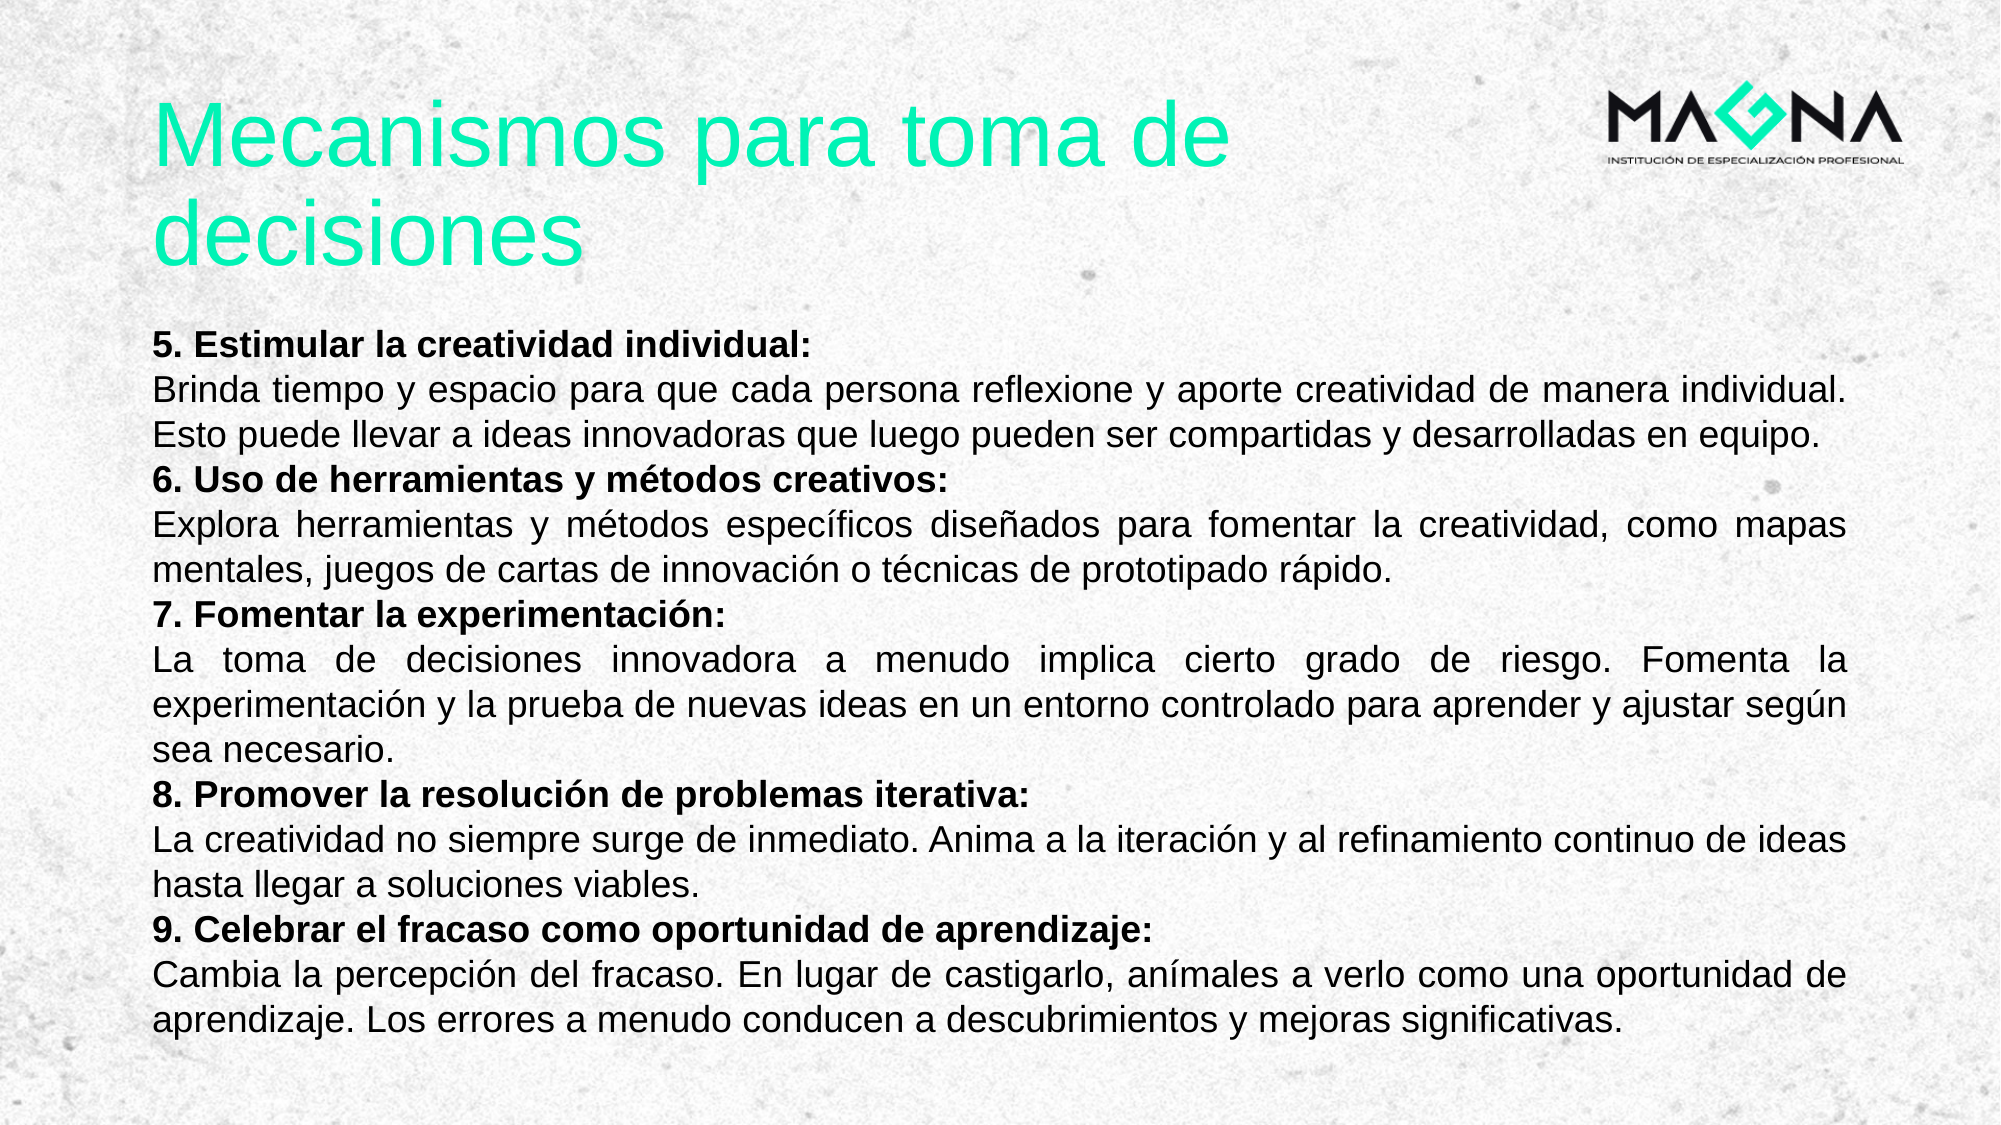

# Mecanismos para toma de decisiones
5. Estimular la creatividad individual:
Brinda tiempo y espacio para que cada persona reflexione y aporte creatividad de manera individual. Esto puede llevar a ideas innovadoras que luego pueden ser compartidas y desarrolladas en equipo.
6. Uso de herramientas y métodos creativos:
Explora herramientas y métodos específicos diseñados para fomentar la creatividad, como mapas mentales, juegos de cartas de innovación o técnicas de prototipado rápido.
7. Fomentar la experimentación:
La toma de decisiones innovadora a menudo implica cierto grado de riesgo. Fomenta la experimentación y la prueba de nuevas ideas en un entorno controlado para aprender y ajustar según sea necesario.
8. Promover la resolución de problemas iterativa:
La creatividad no siempre surge de inmediato. Anima a la iteración y al refinamiento continuo de ideas hasta llegar a soluciones viables.
9. Celebrar el fracaso como oportunidad de aprendizaje:
Cambia la percepción del fracaso. En lugar de castigarlo, anímales a verlo como una oportunidad de aprendizaje. Los errores a menudo conducen a descubrimientos y mejoras significativas.